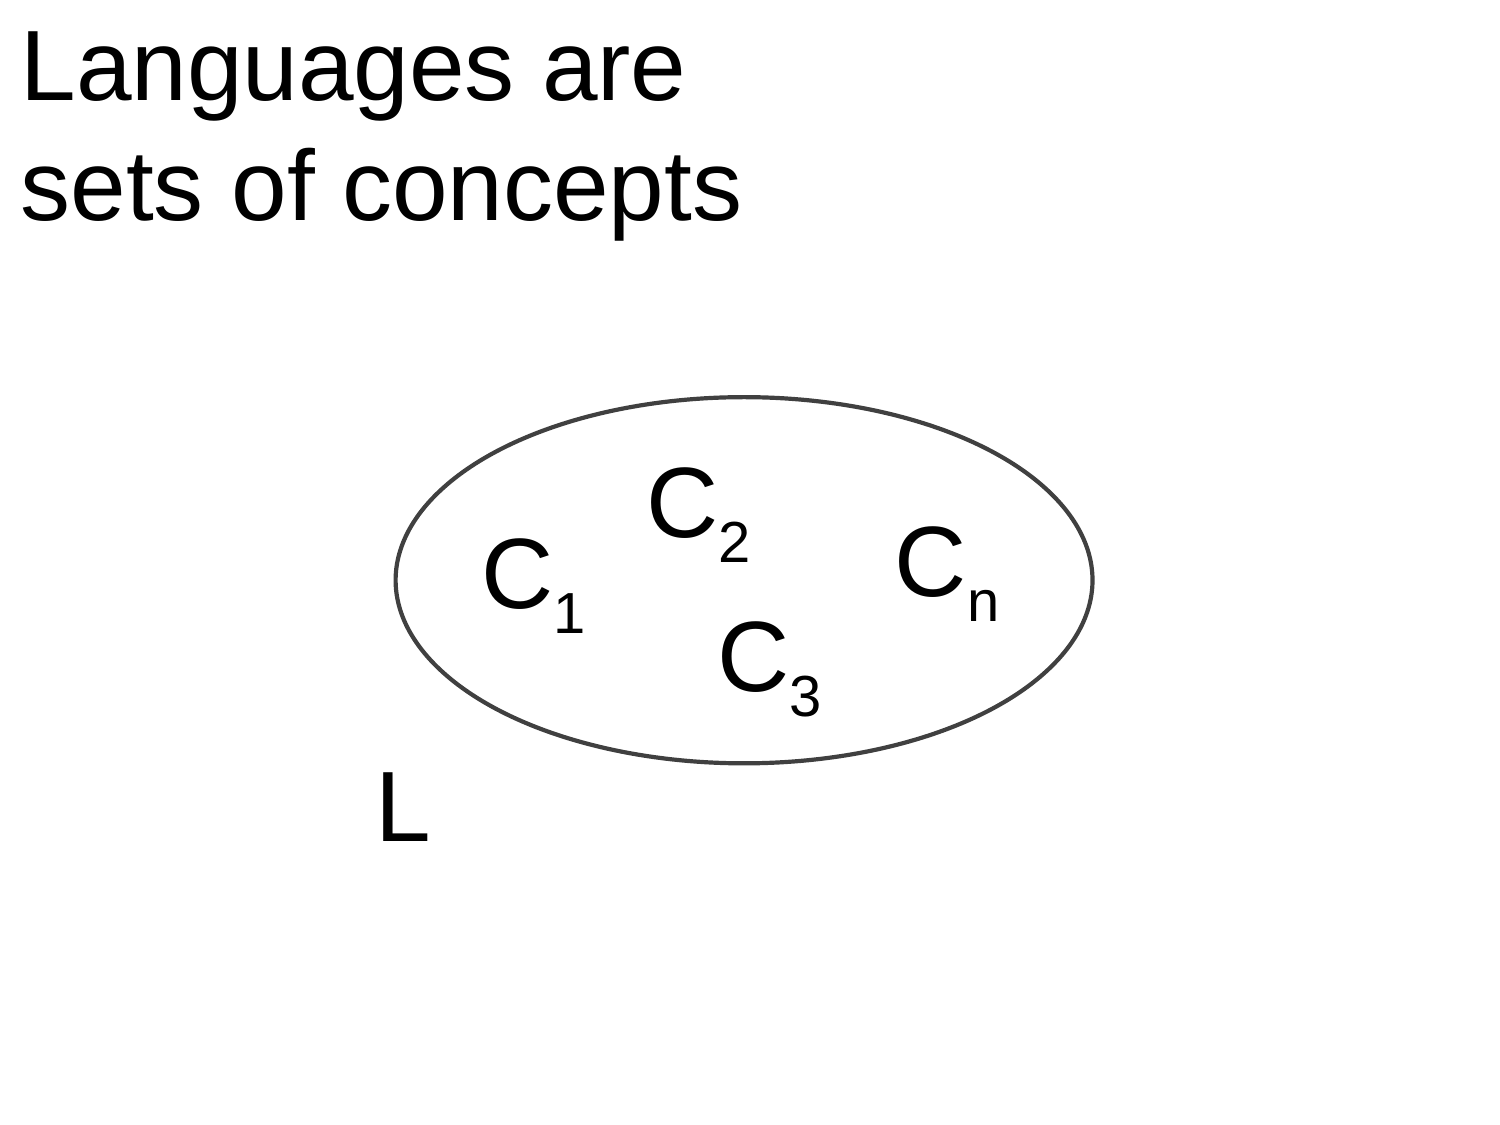

# Languages are sets of concepts
C2

Cn
C1
C3
L